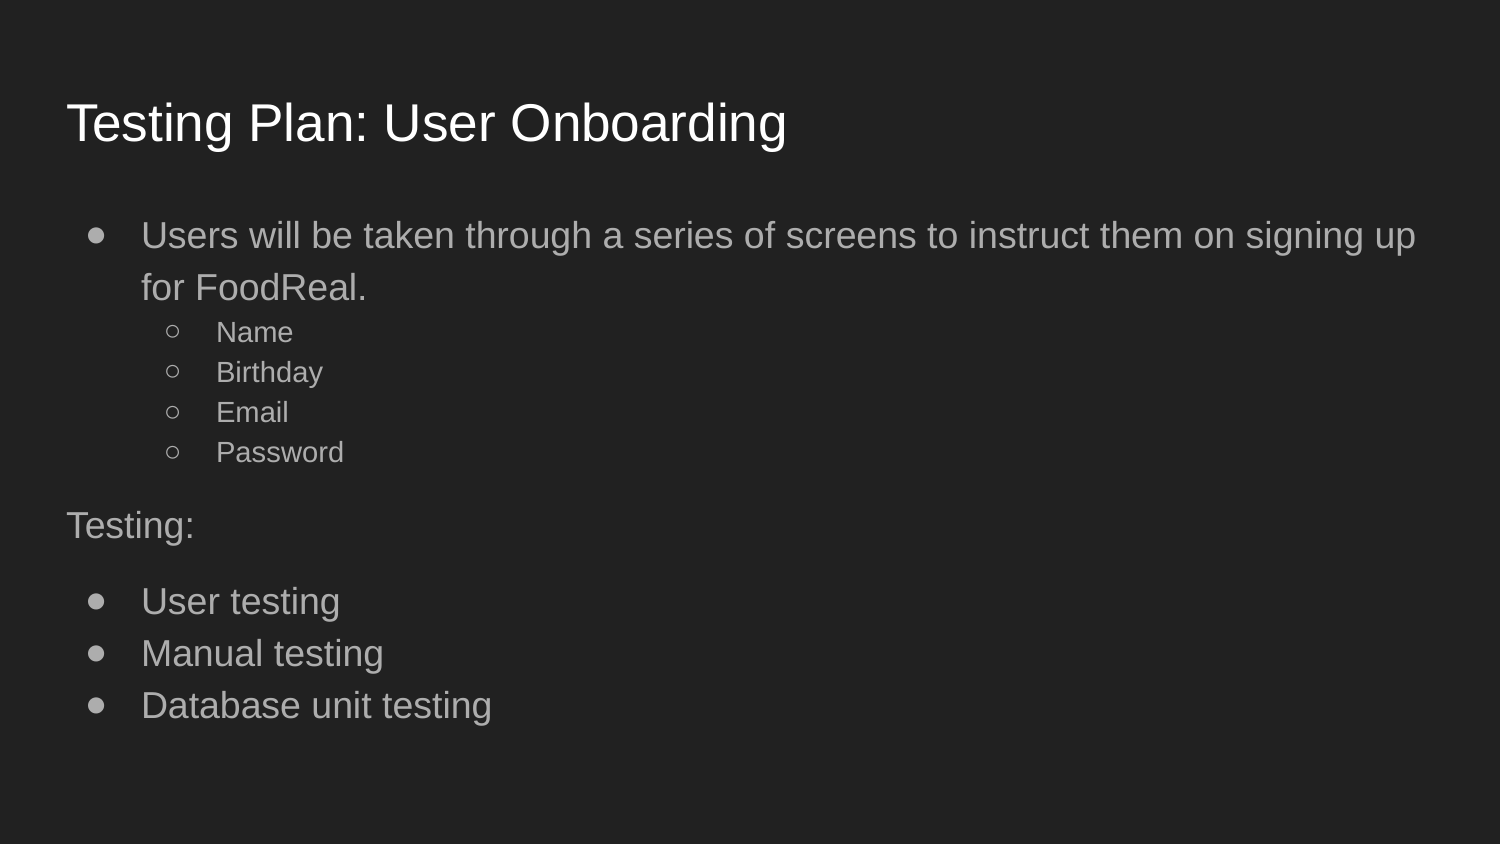

# Testing Plan: User Onboarding
Users will be taken through a series of screens to instruct them on signing up for FoodReal.
Name
Birthday
Email
Password
Testing:
User testing
Manual testing
Database unit testing